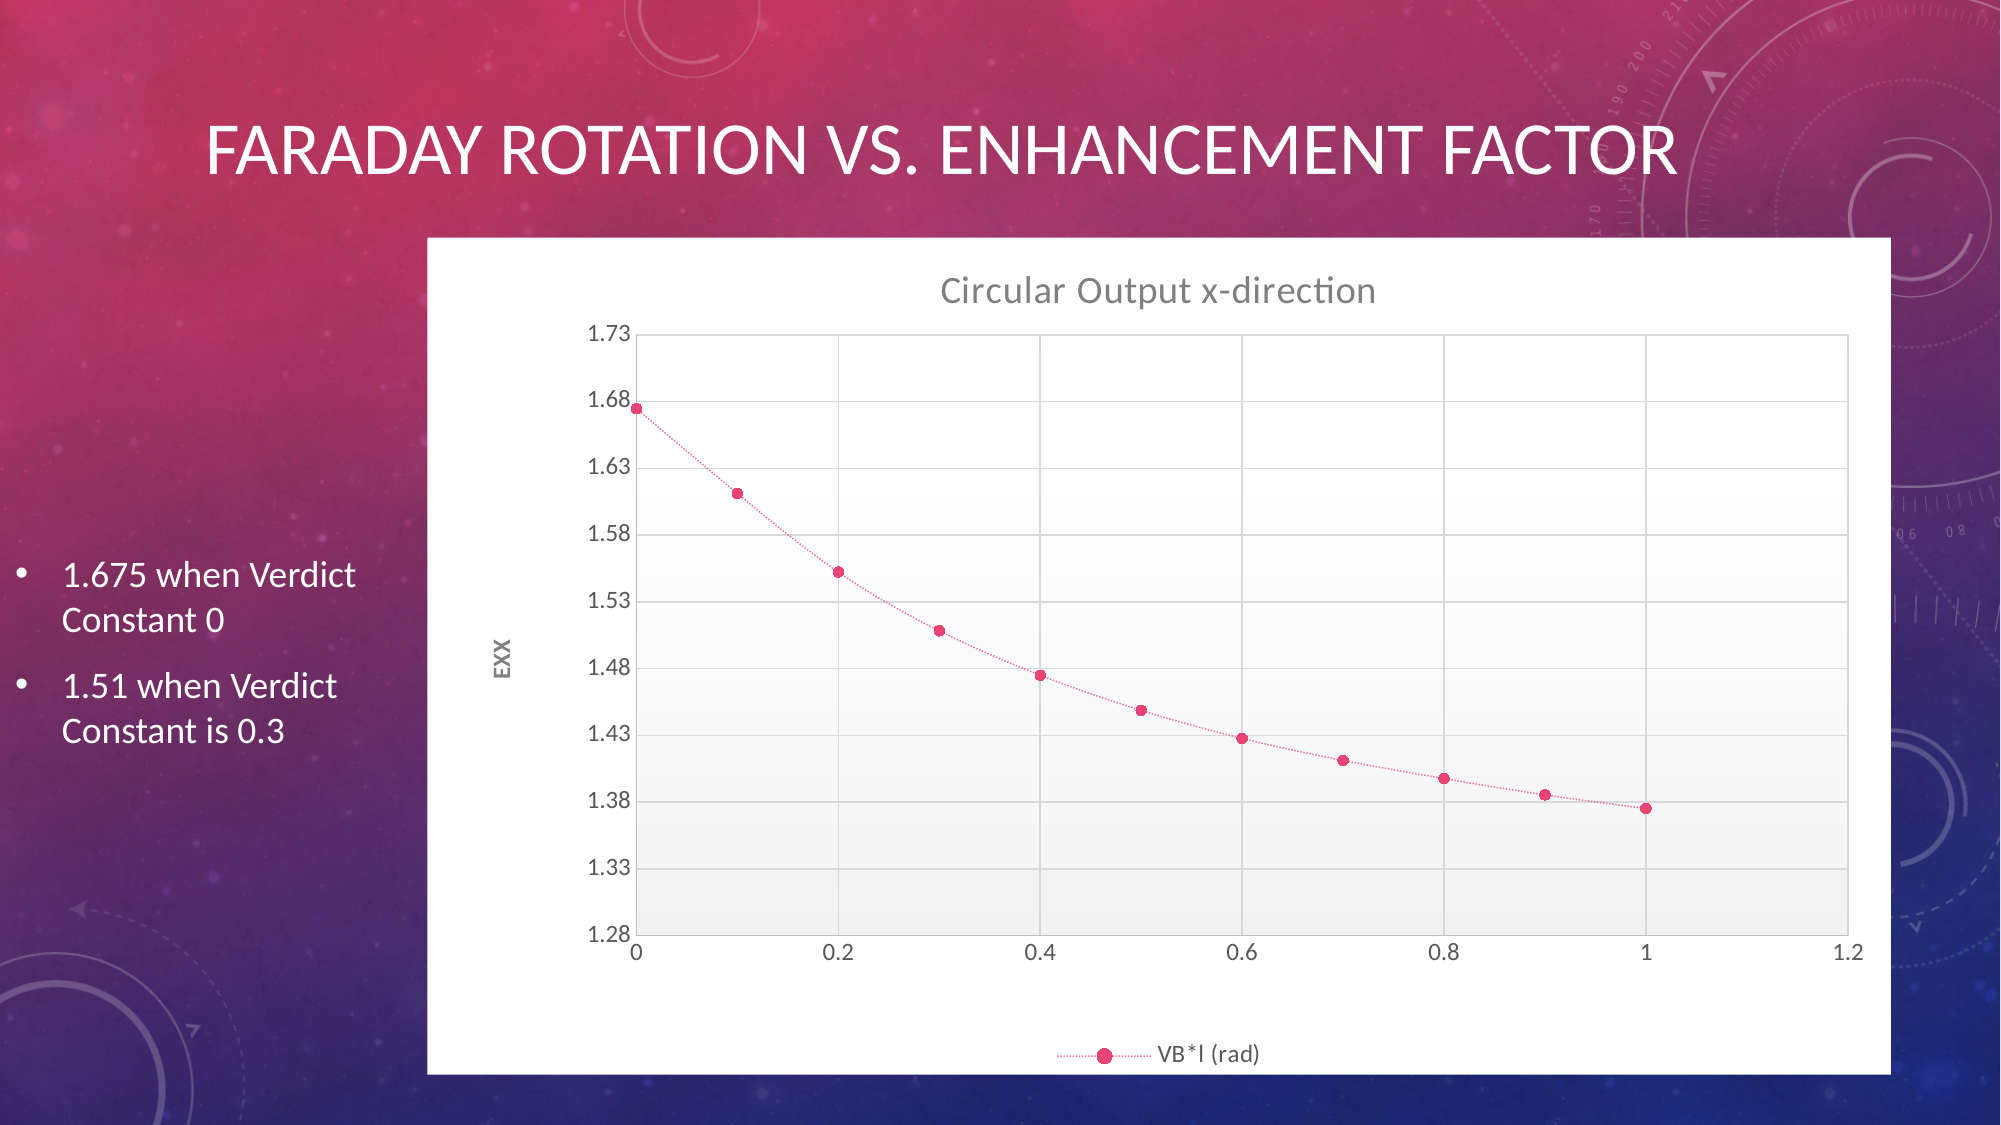

# Faraday Rotation vs. Enhancement Factor

### Chart: Circular Output x-direction

| Category |  |
|---|---|
1.675 when Verdict Constant 0
1.51 when Verdict Constant is 0.3